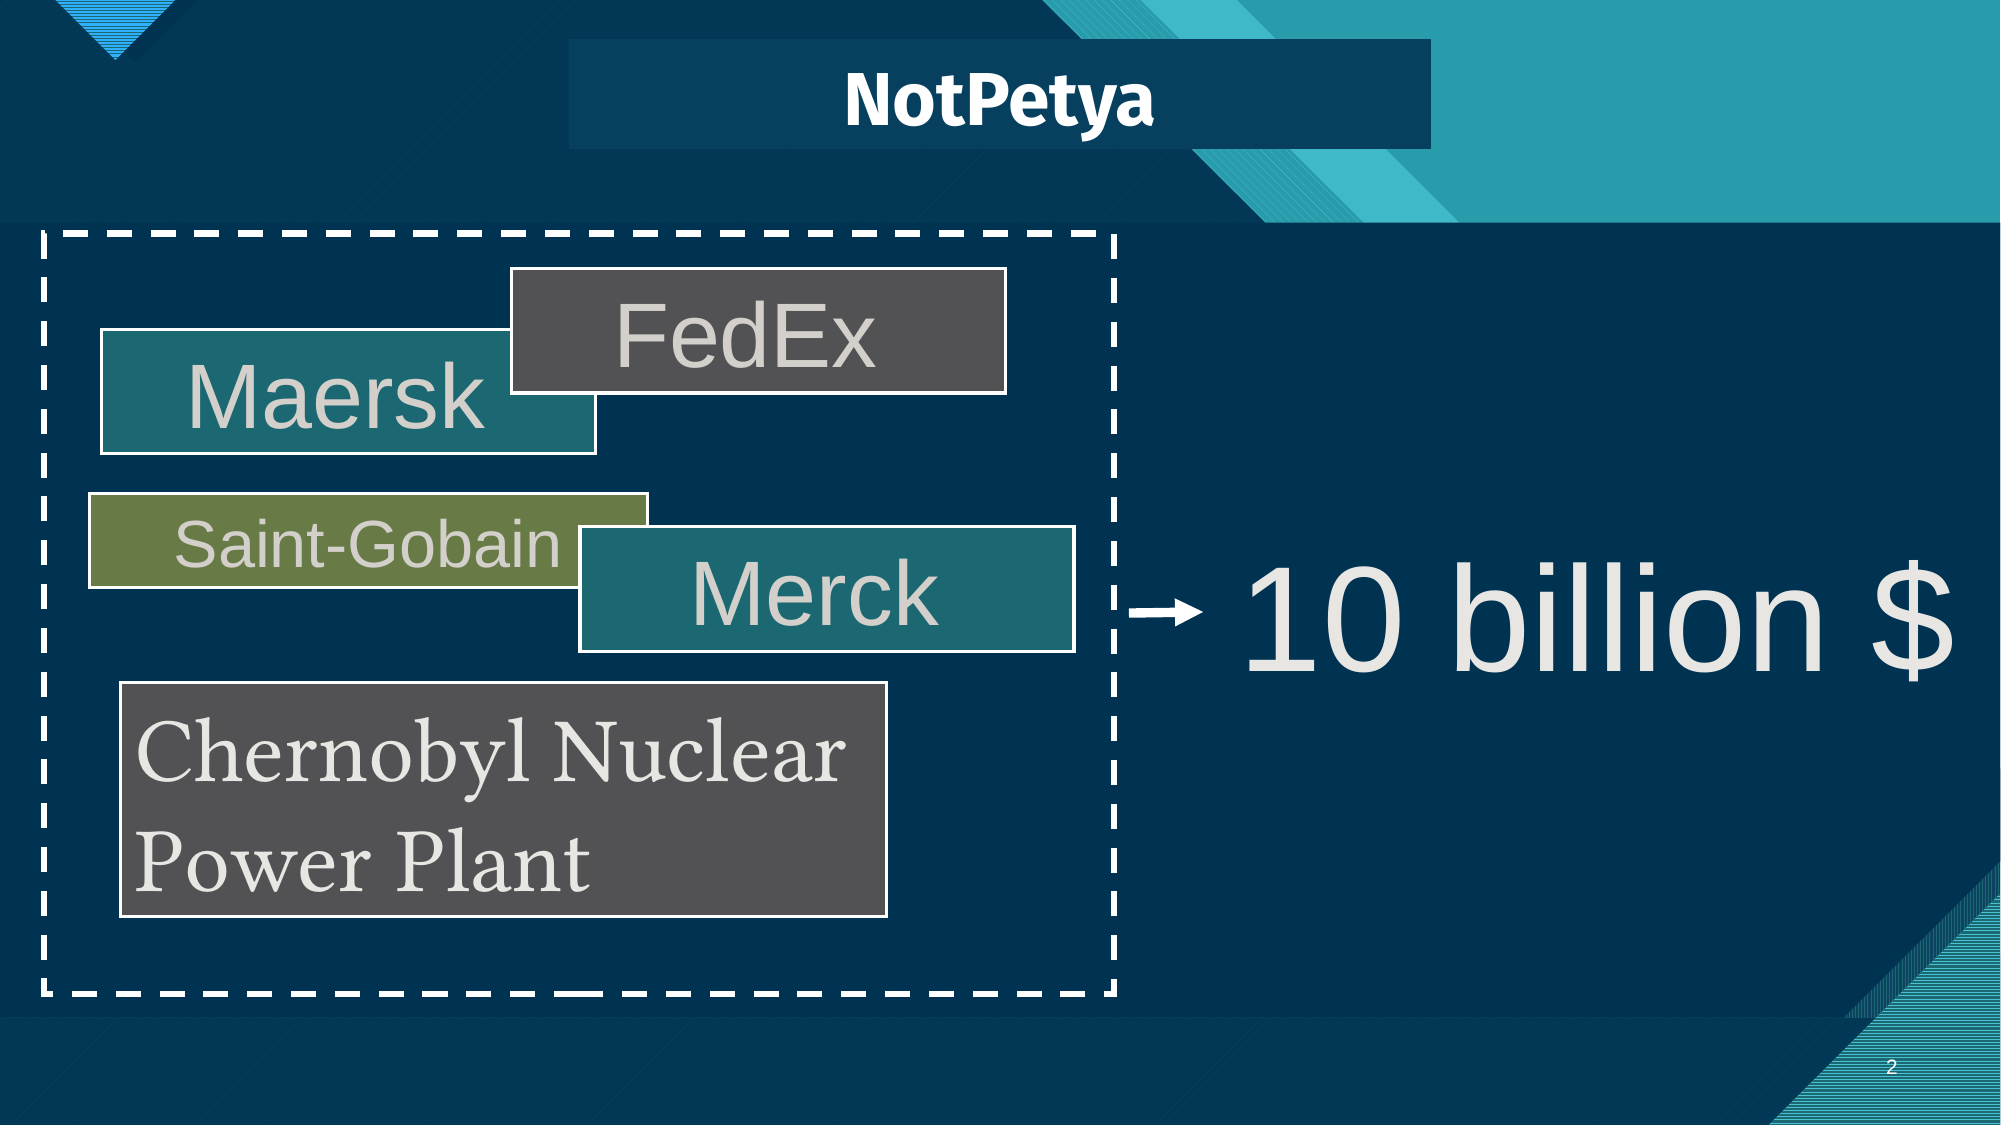

NotPetya

FedEx
Maersk
Saint-Gobain
10 billion $
Merck
Chernobyl Nuclear Power Plant

2